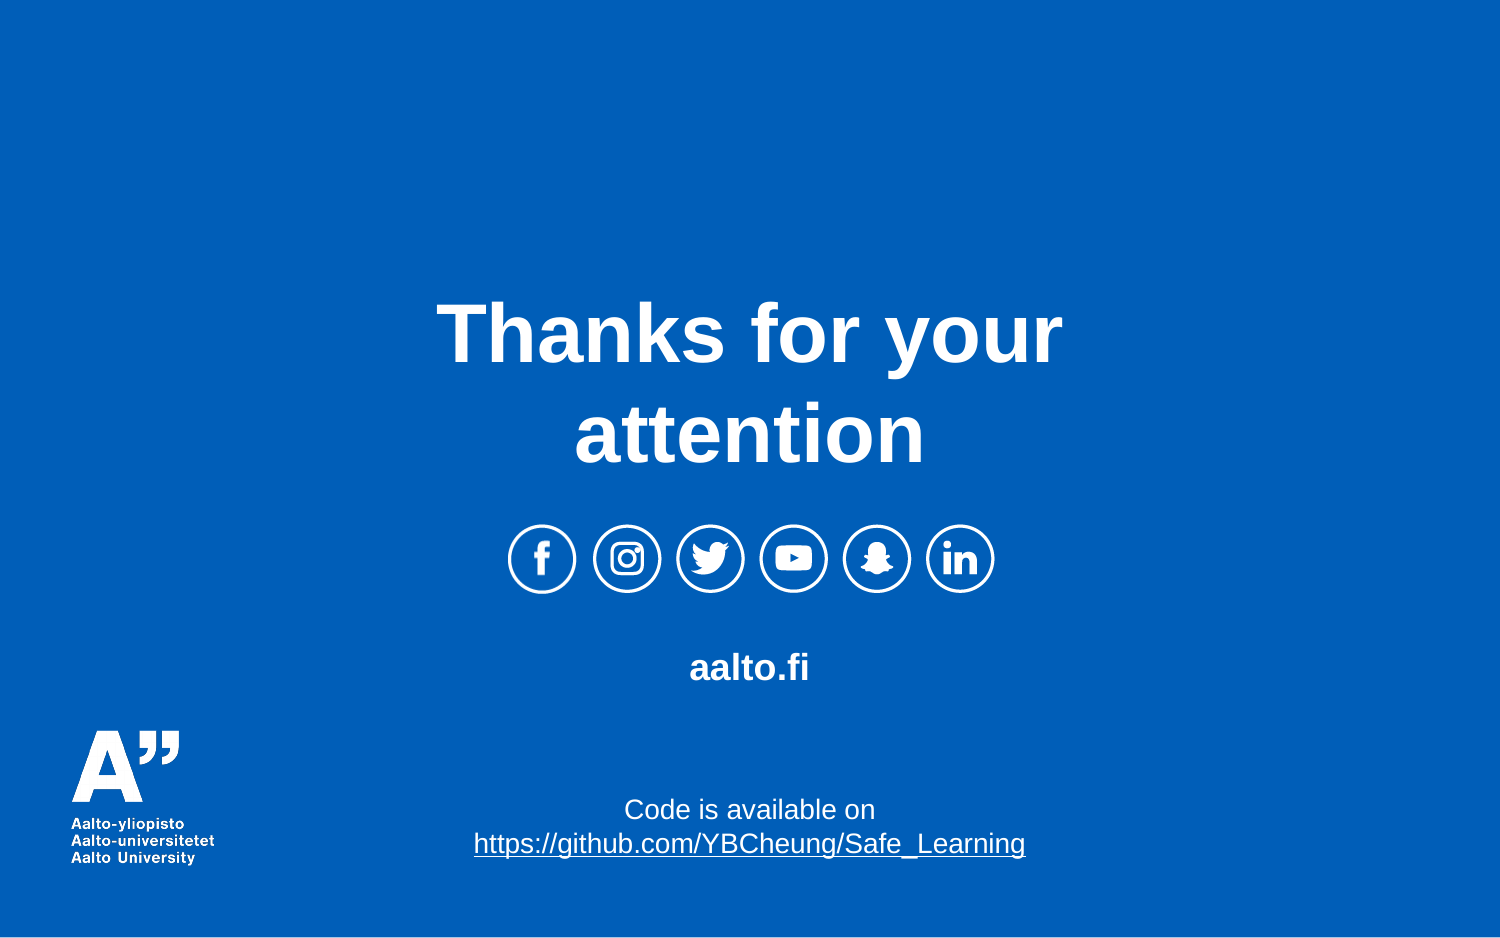

Thanks for your attention
Code is available on https://github.com/YBCheung/Safe_Learning